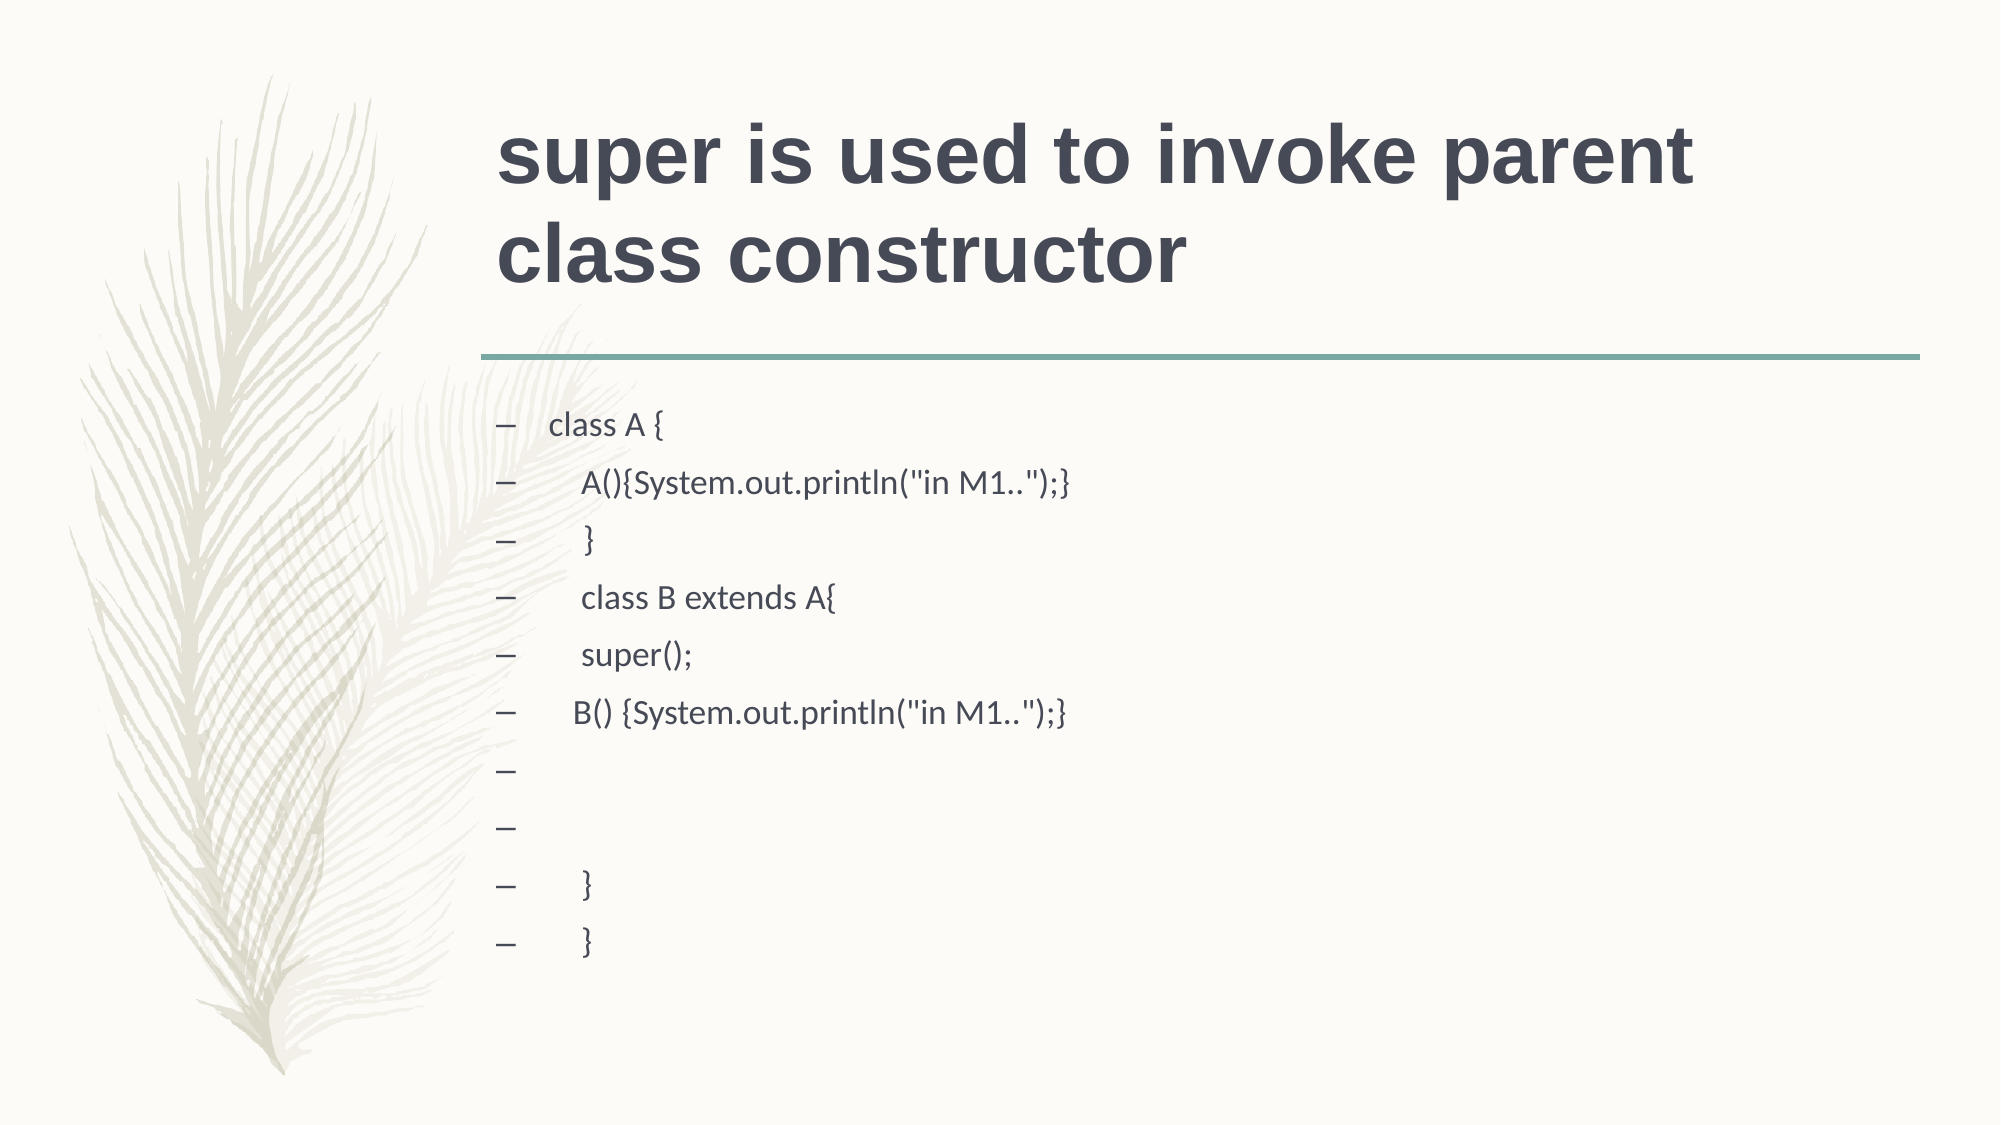

# super is used to invoke parent  class constructor
class A {
A(){System.out.println("in M1..");}
–	}
class B extends A{
super();
B() {System.out.println("in M1..");}
–
–
–
–
}
}